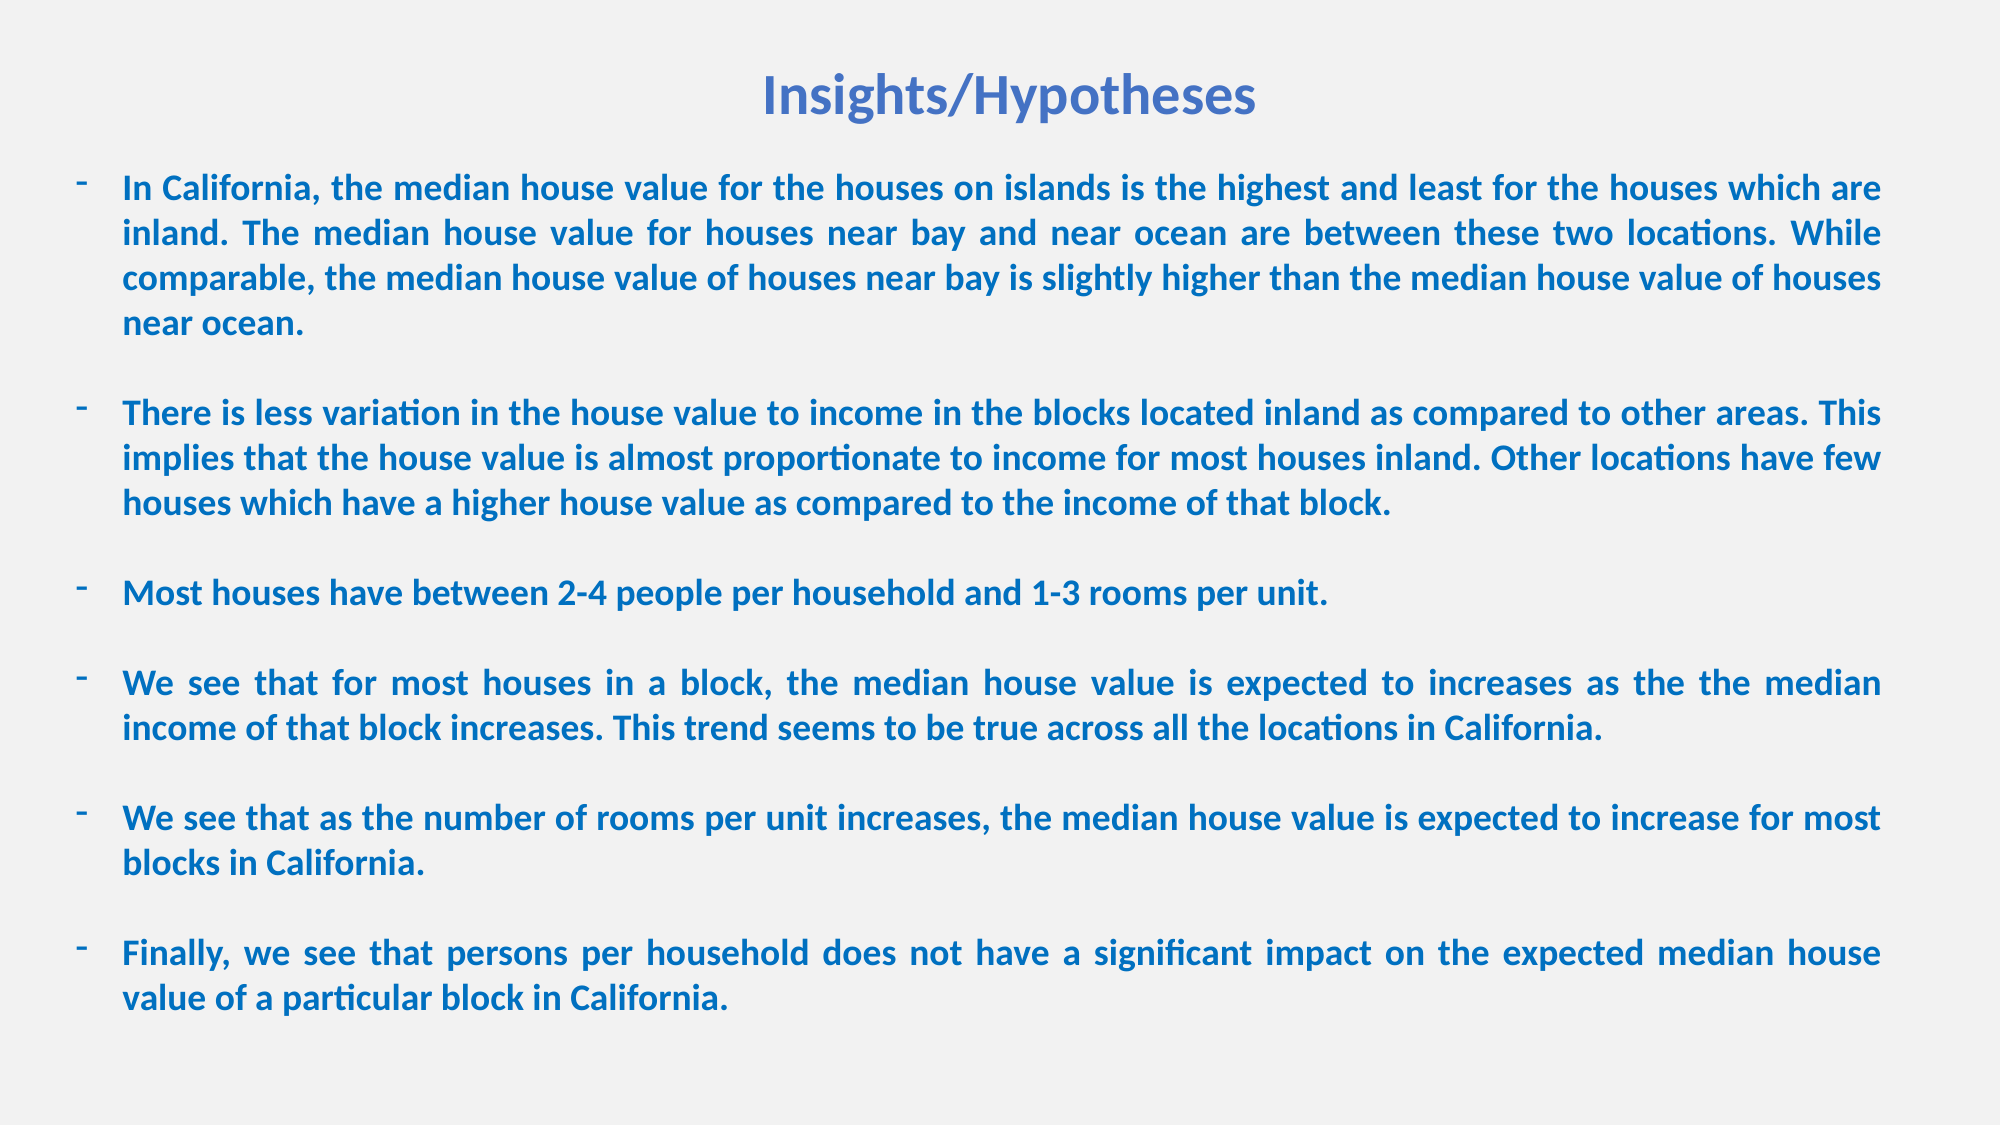

Insights/Hypotheses
In California, the median house value for the houses on islands is the highest and least for the houses which are inland. The median house value for houses near bay and near ocean are between these two locations. While comparable, the median house value of houses near bay is slightly higher than the median house value of houses near ocean.

There is less variation in the house value to income in the blocks located inland as compared to other areas. This implies that the house value is almost proportionate to income for most houses inland. Other locations have few houses which have a higher house value as compared to the income of that block.

Most houses have between 2-4 people per household and 1-3 rooms per unit.

We see that for most houses in a block, the median house value is expected to increases as the the median income of that block increases. This trend seems to be true across all the locations in California.

We see that as the number of rooms per unit increases, the median house value is expected to increase for most blocks in California.

Finally, we see that persons per household does not have a significant impact on the expected median house value of a particular block in California.